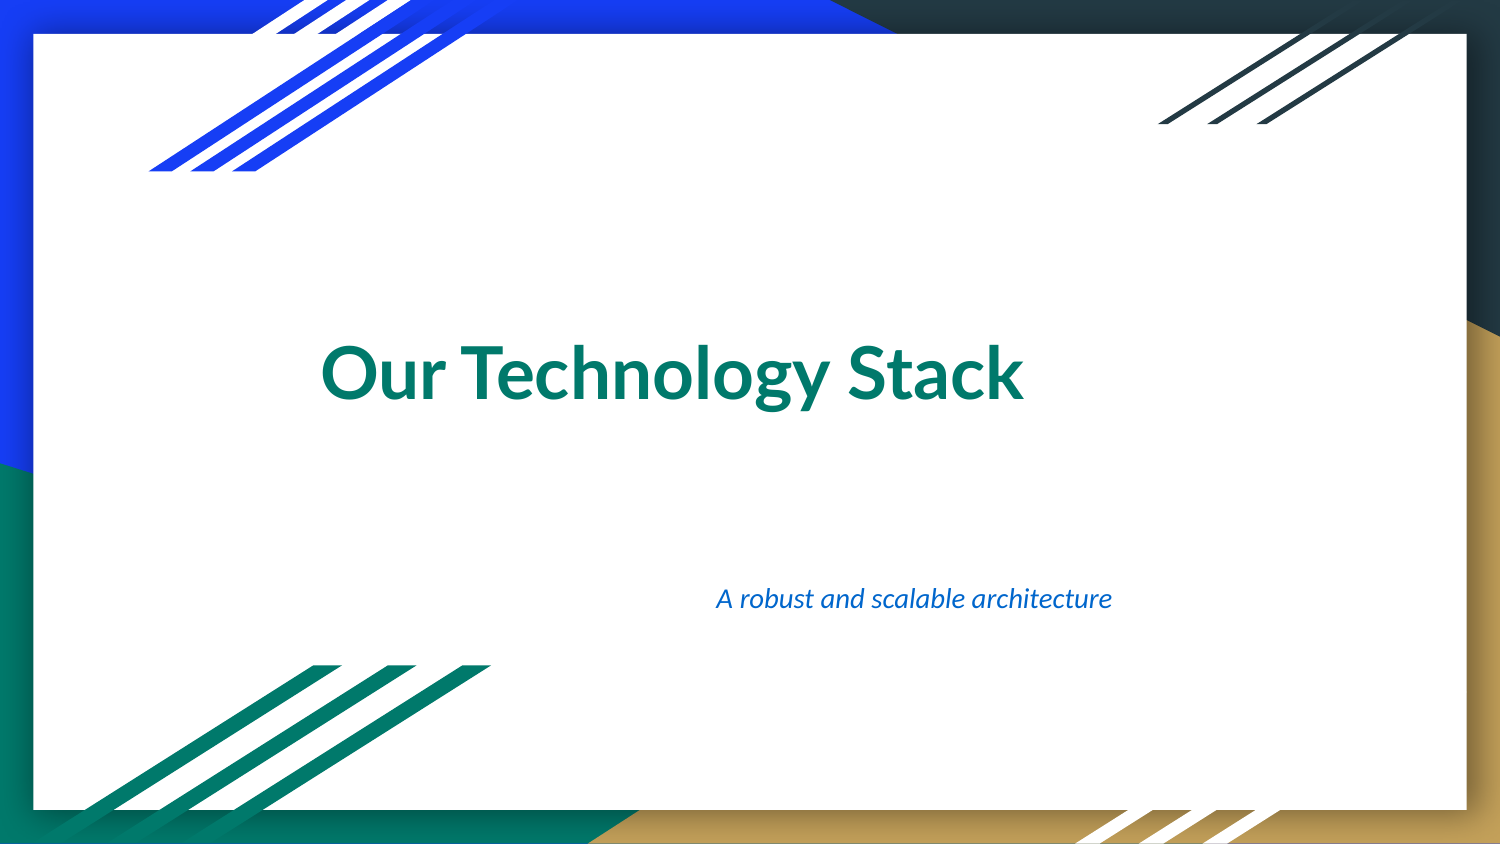

# Our Technology Stack

                                                             A robust and scalable architecture